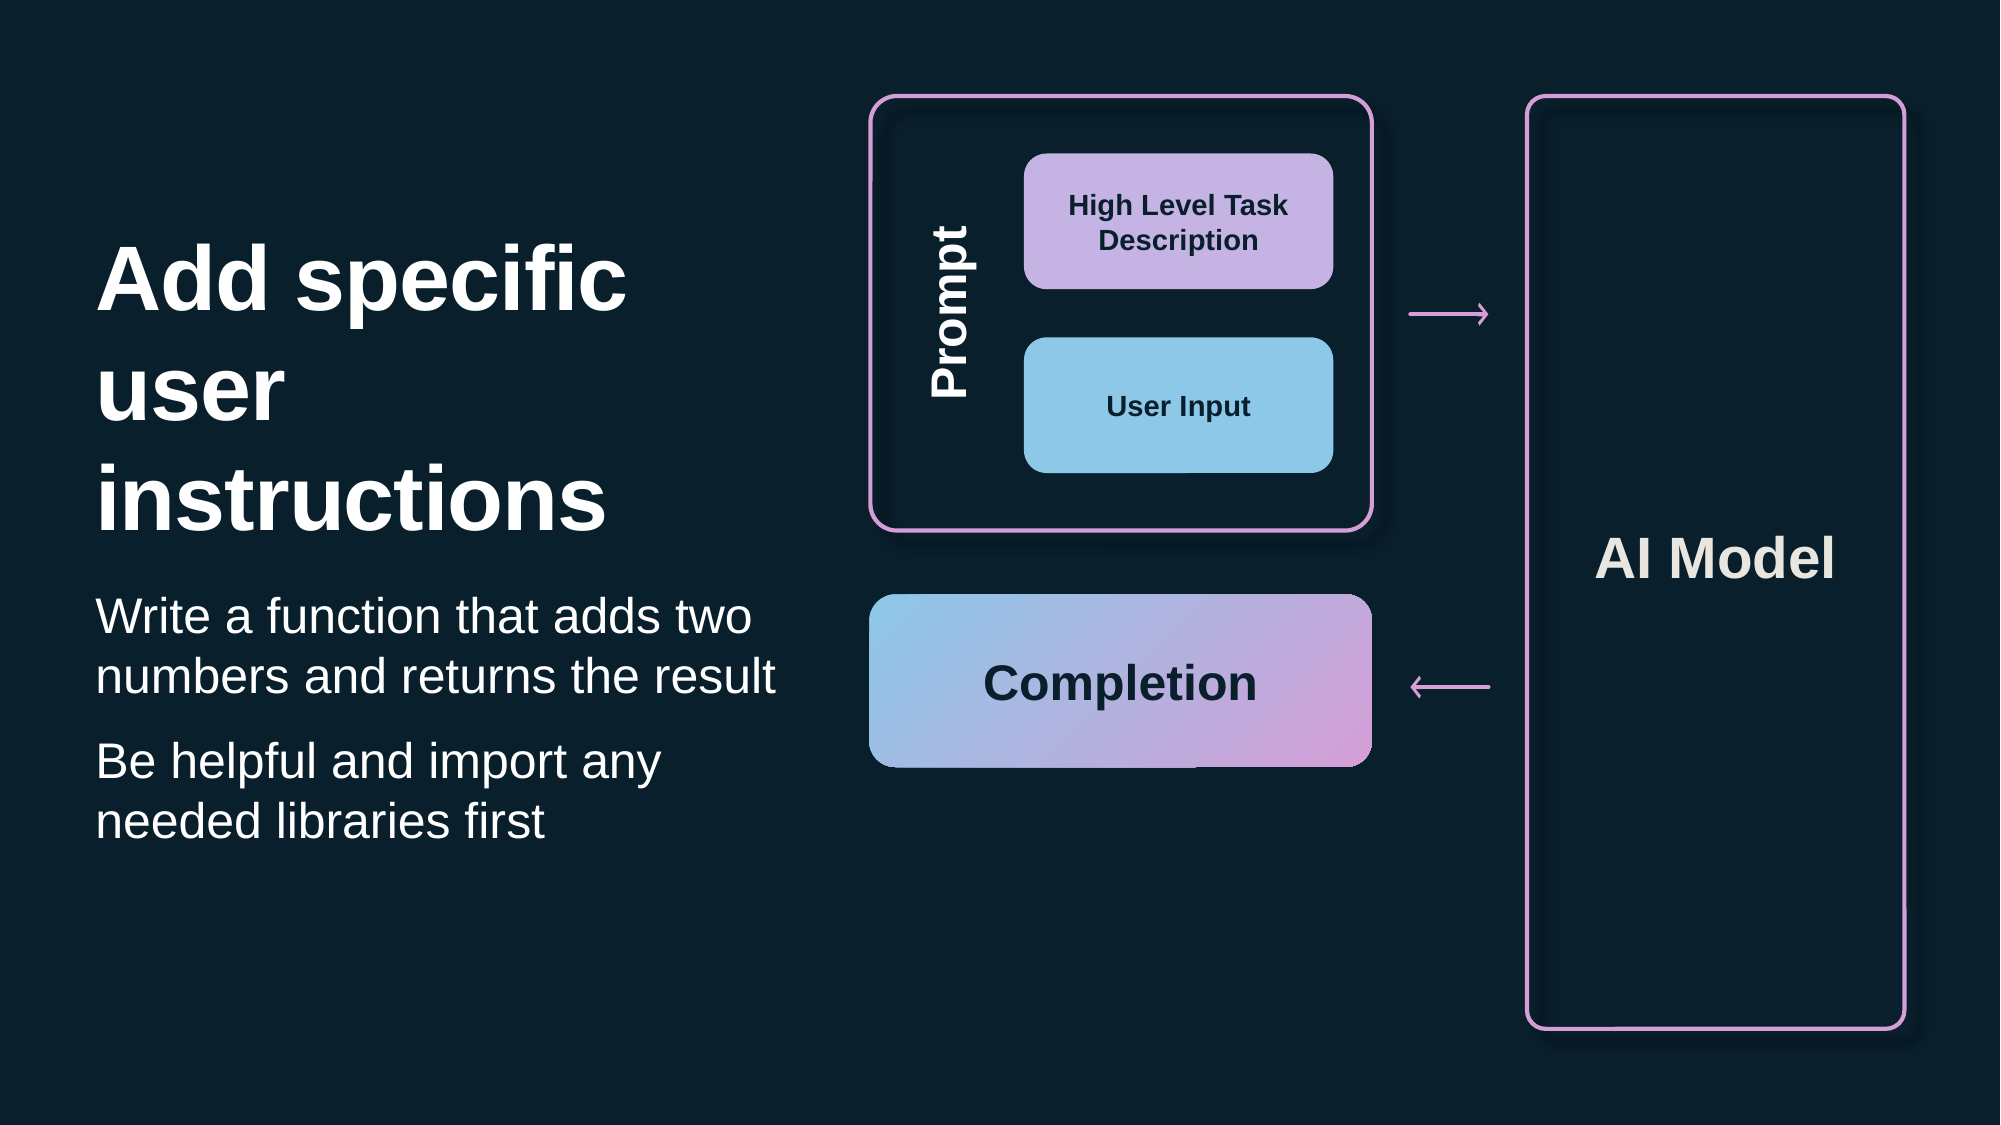

High Level Task Description
Prompt
Add specific user instructions
User Input
AI Model
Write a function that adds two
numbers and returns the result
Be helpful and import any needed libraries first
Completion